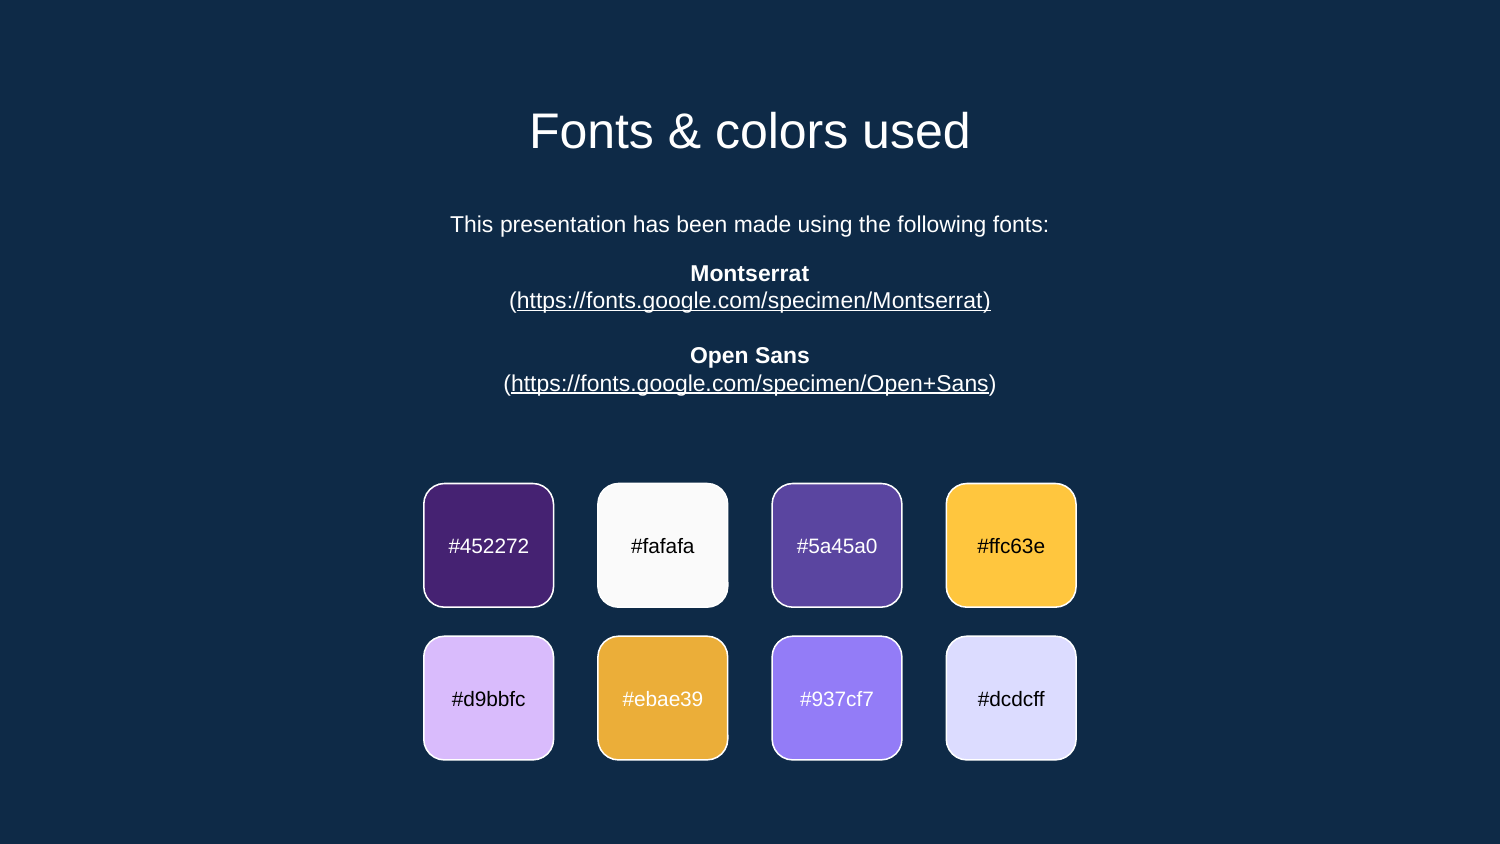

# Fonts & colors used
This presentation has been made using the following fonts:
Montserrat
(https://fonts.google.com/specimen/Montserrat)

Open Sans
(https://fonts.google.com/specimen/Open+Sans)

#452272
#fafafa
#5a45a0
#ffc63e

#d9bbfc
#ebae39
#937cf7
#dcdcff